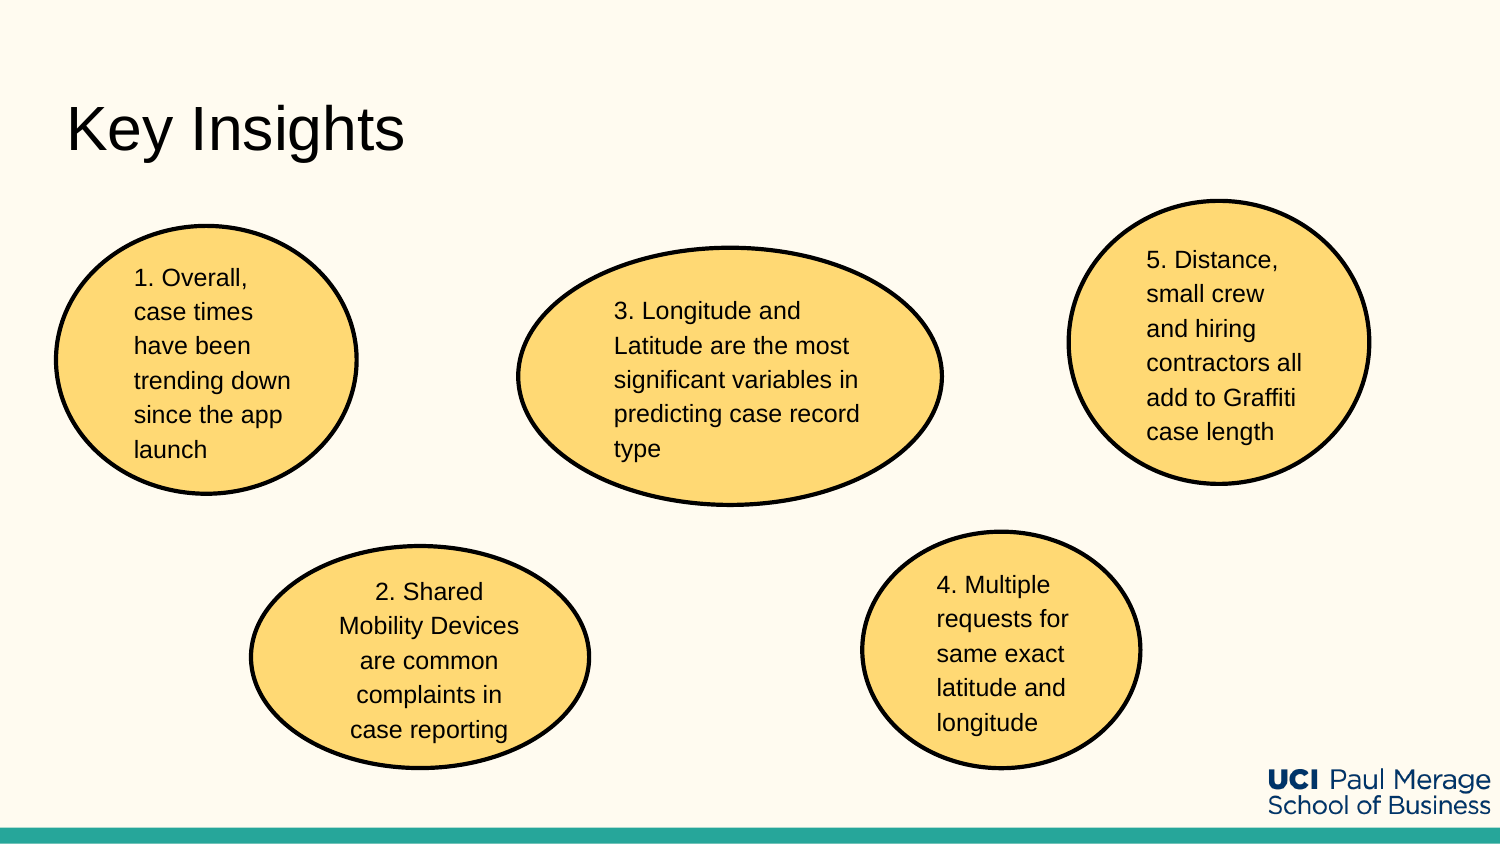

# Key Insights
5. Distance, small crew and hiring contractors all add to Graffiti case length
1. Overall, case times have been trending down since the app launch
3. Longitude and Latitude are the most significant variables in predicting case record type
4. Multiple requests for same exact latitude and longitude
2. Shared Mobility Devices are common complaints in case reporting